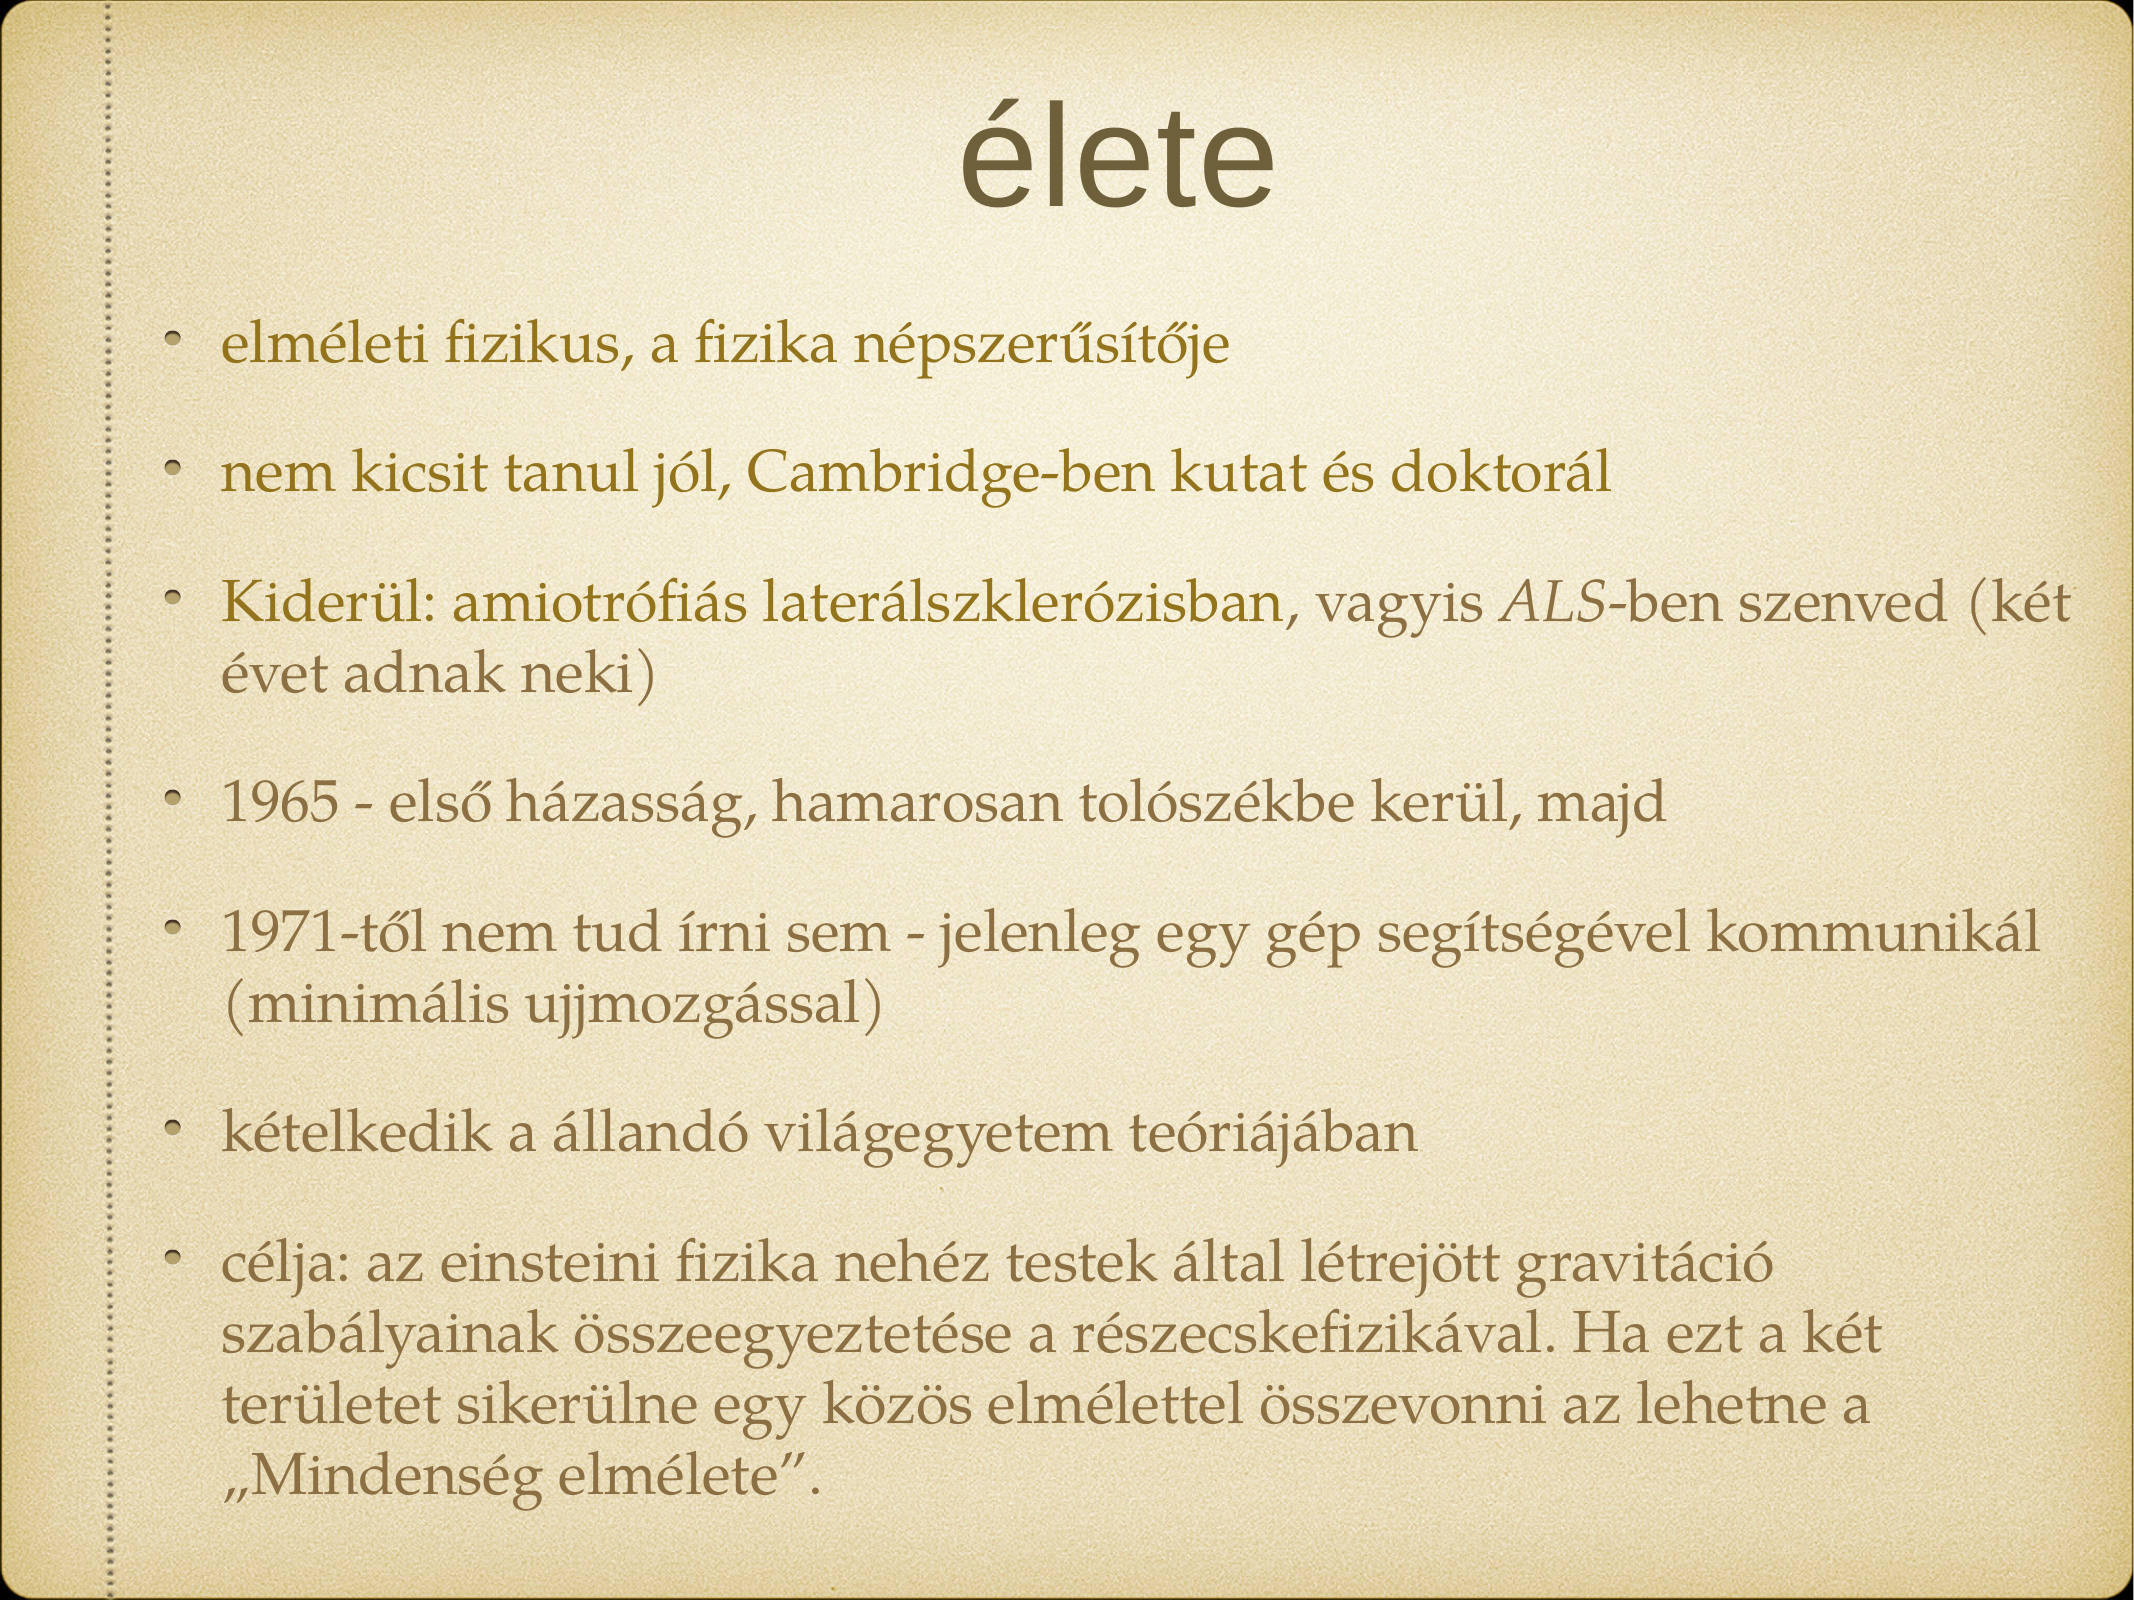

# élete
elméleti fizikus, a fizika népszerűsítője
nem kicsit tanul jól, Cambridge-ben kutat és doktorál
Kiderül: amiotrófiás laterálszklerózisban, vagyis ALS-ben szenved (két évet adnak neki)
1965 - első házasság, hamarosan tolószékbe kerül, majd
1971-től nem tud írni sem - jelenleg egy gép segítségével kommunikál (minimális ujjmozgással)
kételkedik a állandó világegyetem teóriájában
célja: az einsteini fizika nehéz testek által létrejött gravitáció szabályainak összeegyeztetése a részecskefizikával. Ha ezt a két területet sikerülne egy közös elmélettel összevonni az lehetne a „Mindenség elmélete”.